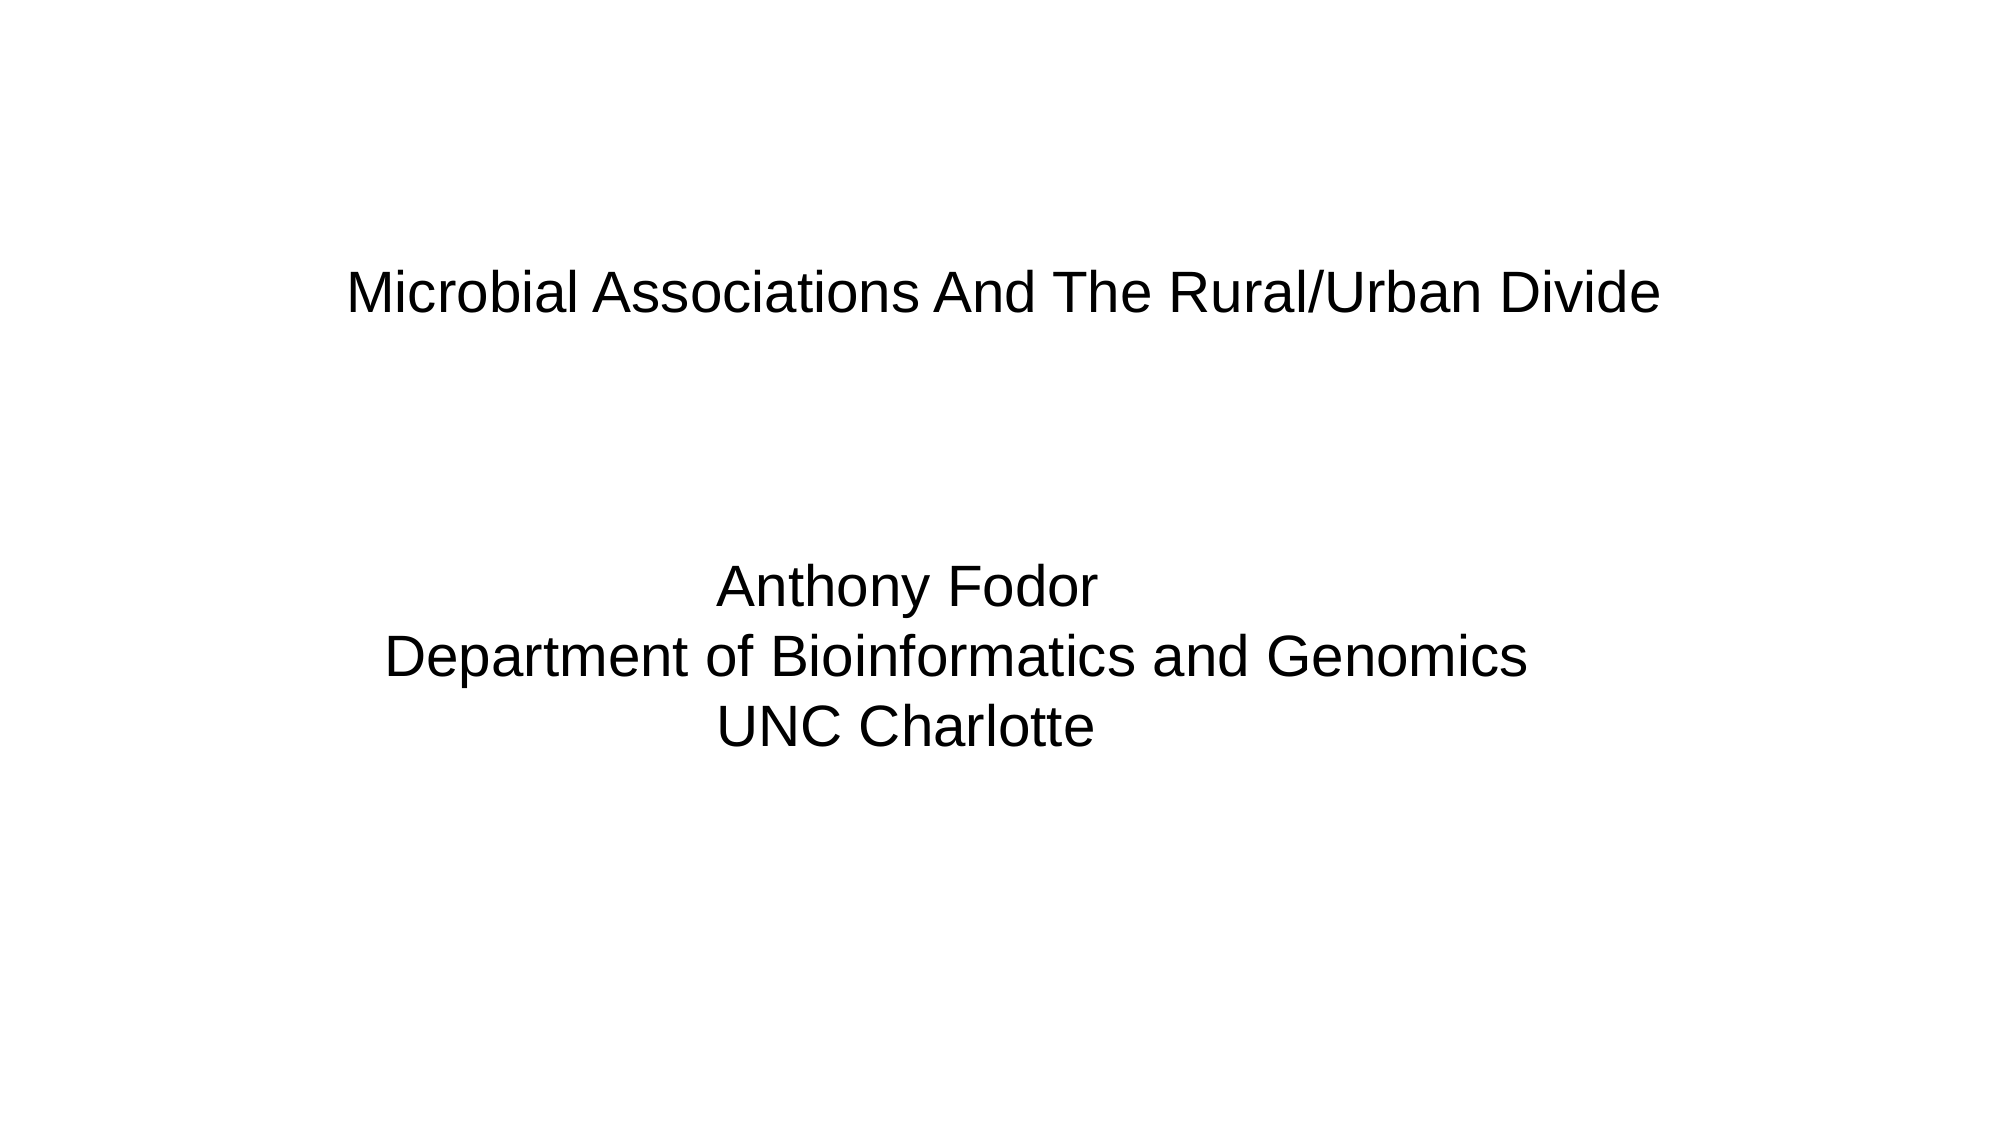

Microbial Associations And The Rural/Urban Divide
		    Anthony Fodor
  Department of Bioinformatics and Genomics
		    UNC Charlotte